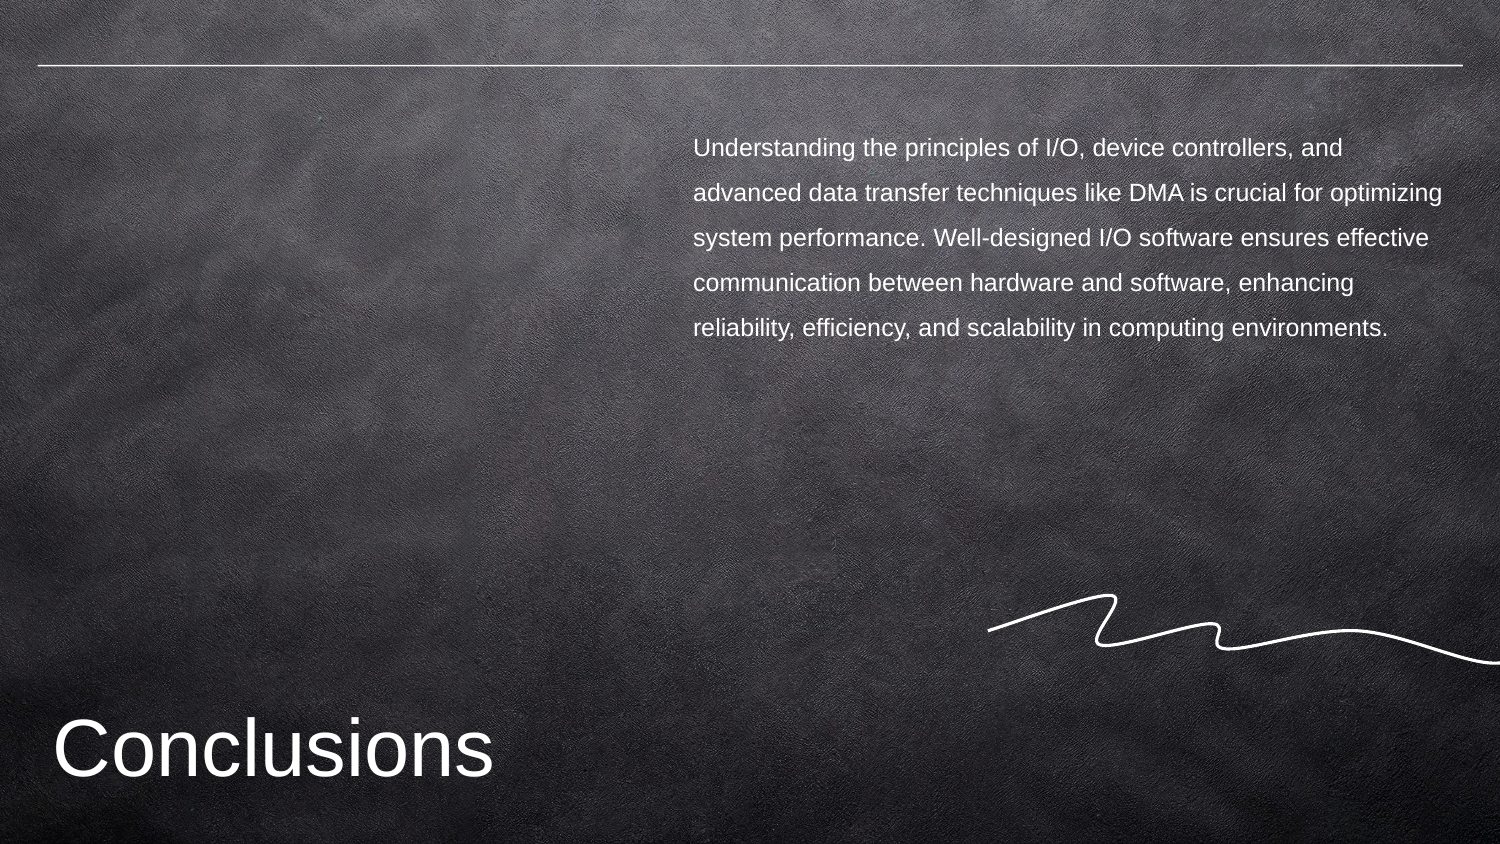

Understanding the principles of I/O, device controllers, and advanced data transfer techniques like DMA is crucial for optimizing system performance. Well-designed I/O software ensures effective communication between hardware and software, enhancing reliability, efficiency, and scalability in computing environments.
# Conclusions